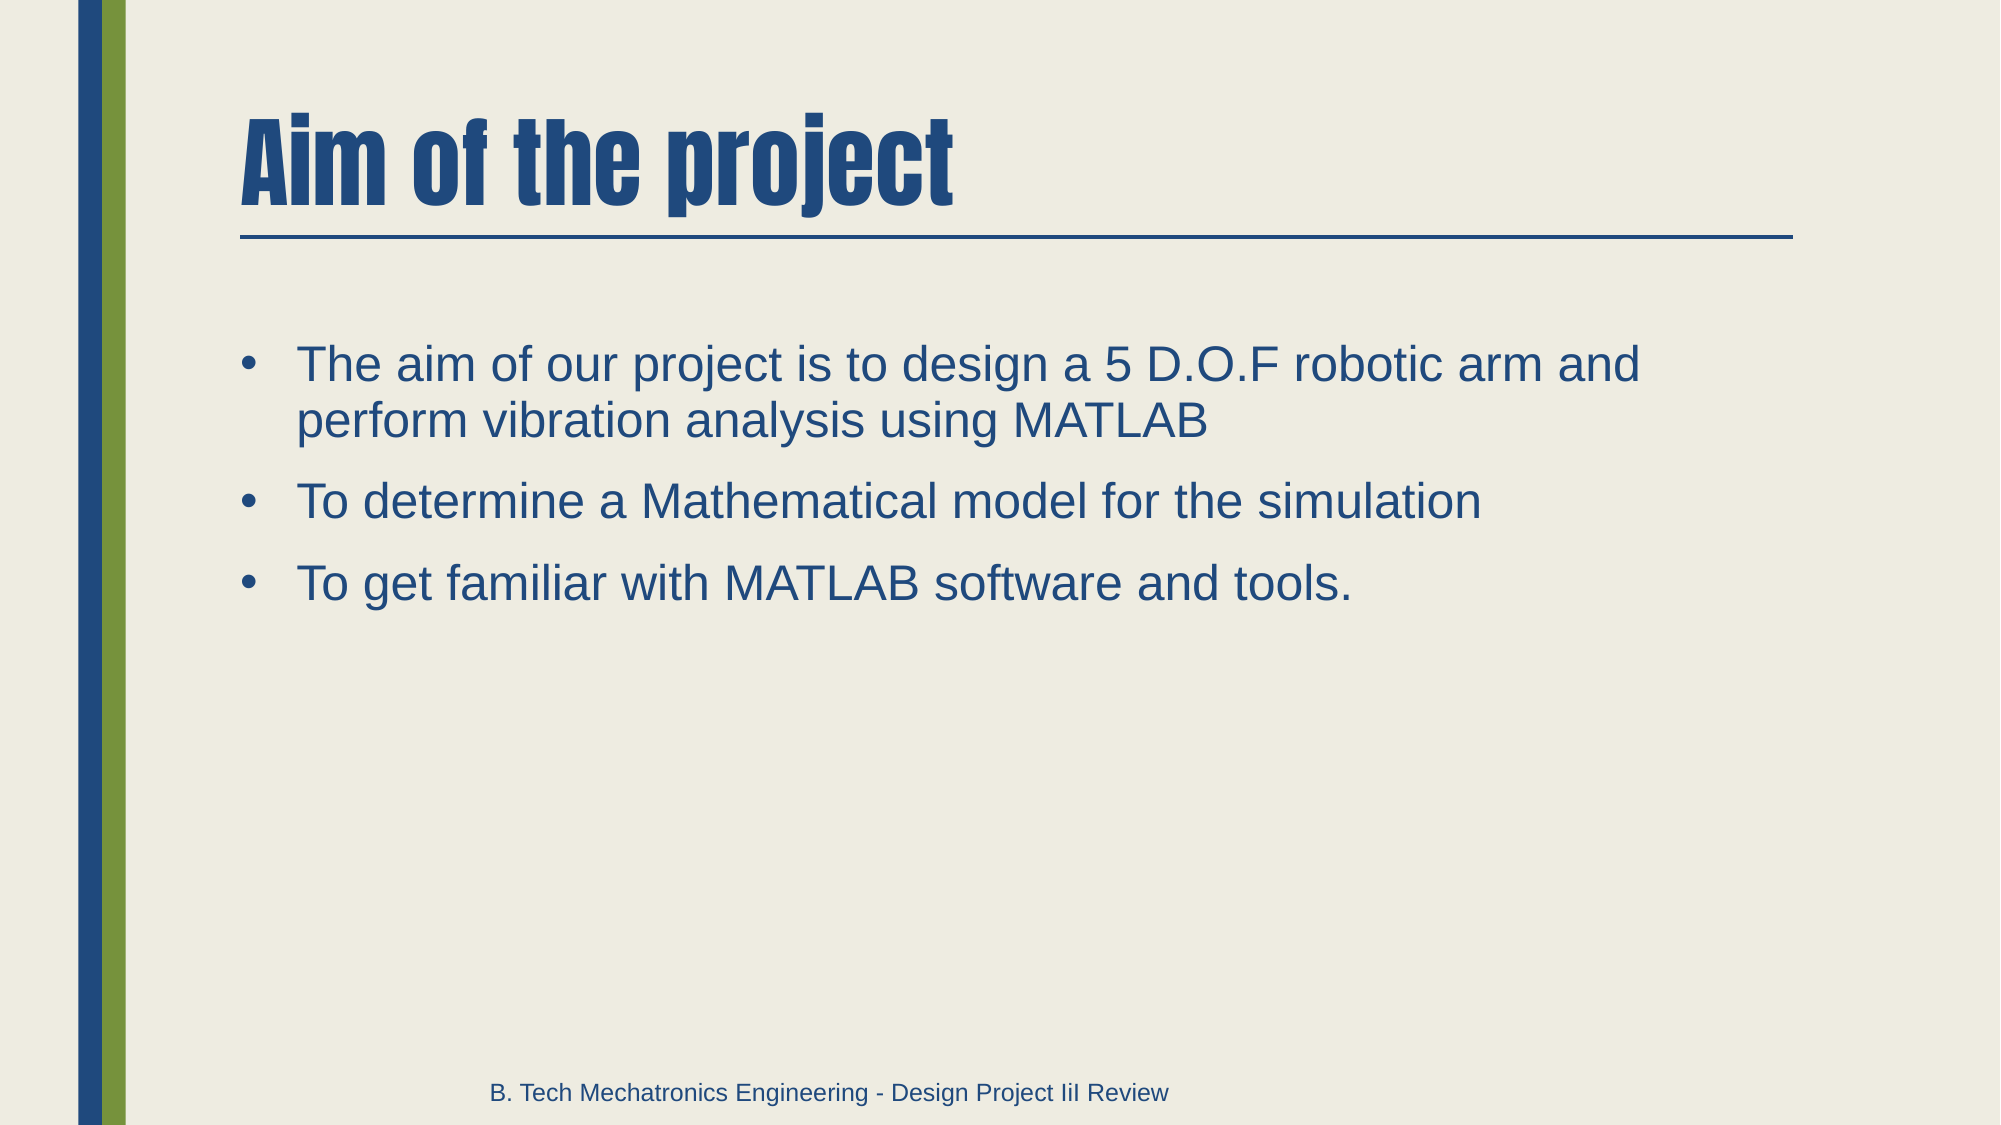

# Aim of the project

The aim of our project is to design a 5 D.O.F robotic arm and perform vibration analysis using MATLAB
To determine a Mathematical model for the simulation
To get familiar with MATLAB software and tools.

B. Tech Mechatronics Engineering - Design Project IiI Review
4